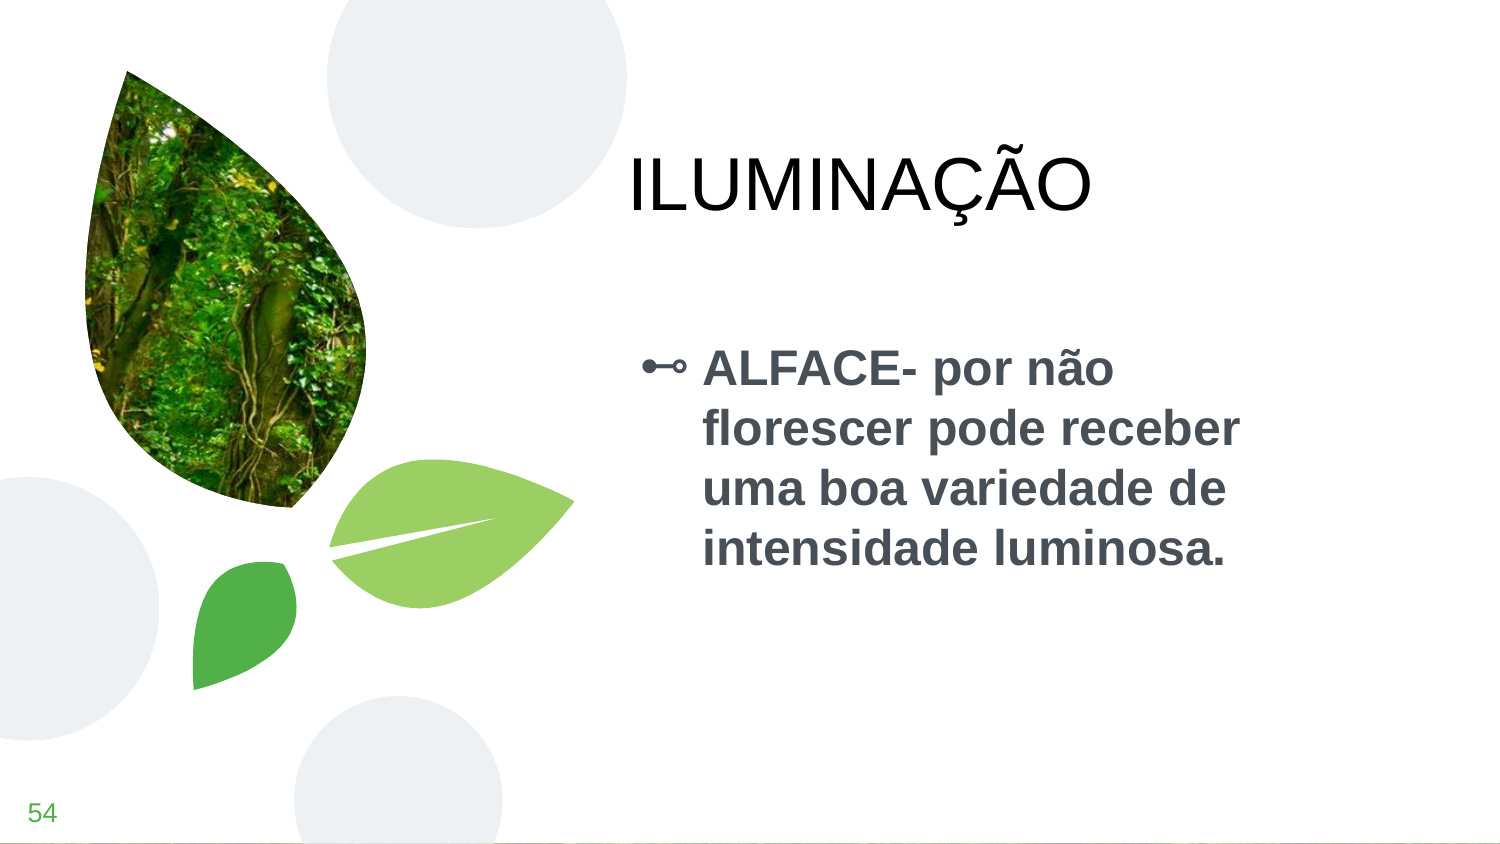

# ILUMINAÇÃO
ALFACE- por não florescer pode receber uma boa variedade de intensidade luminosa.

54